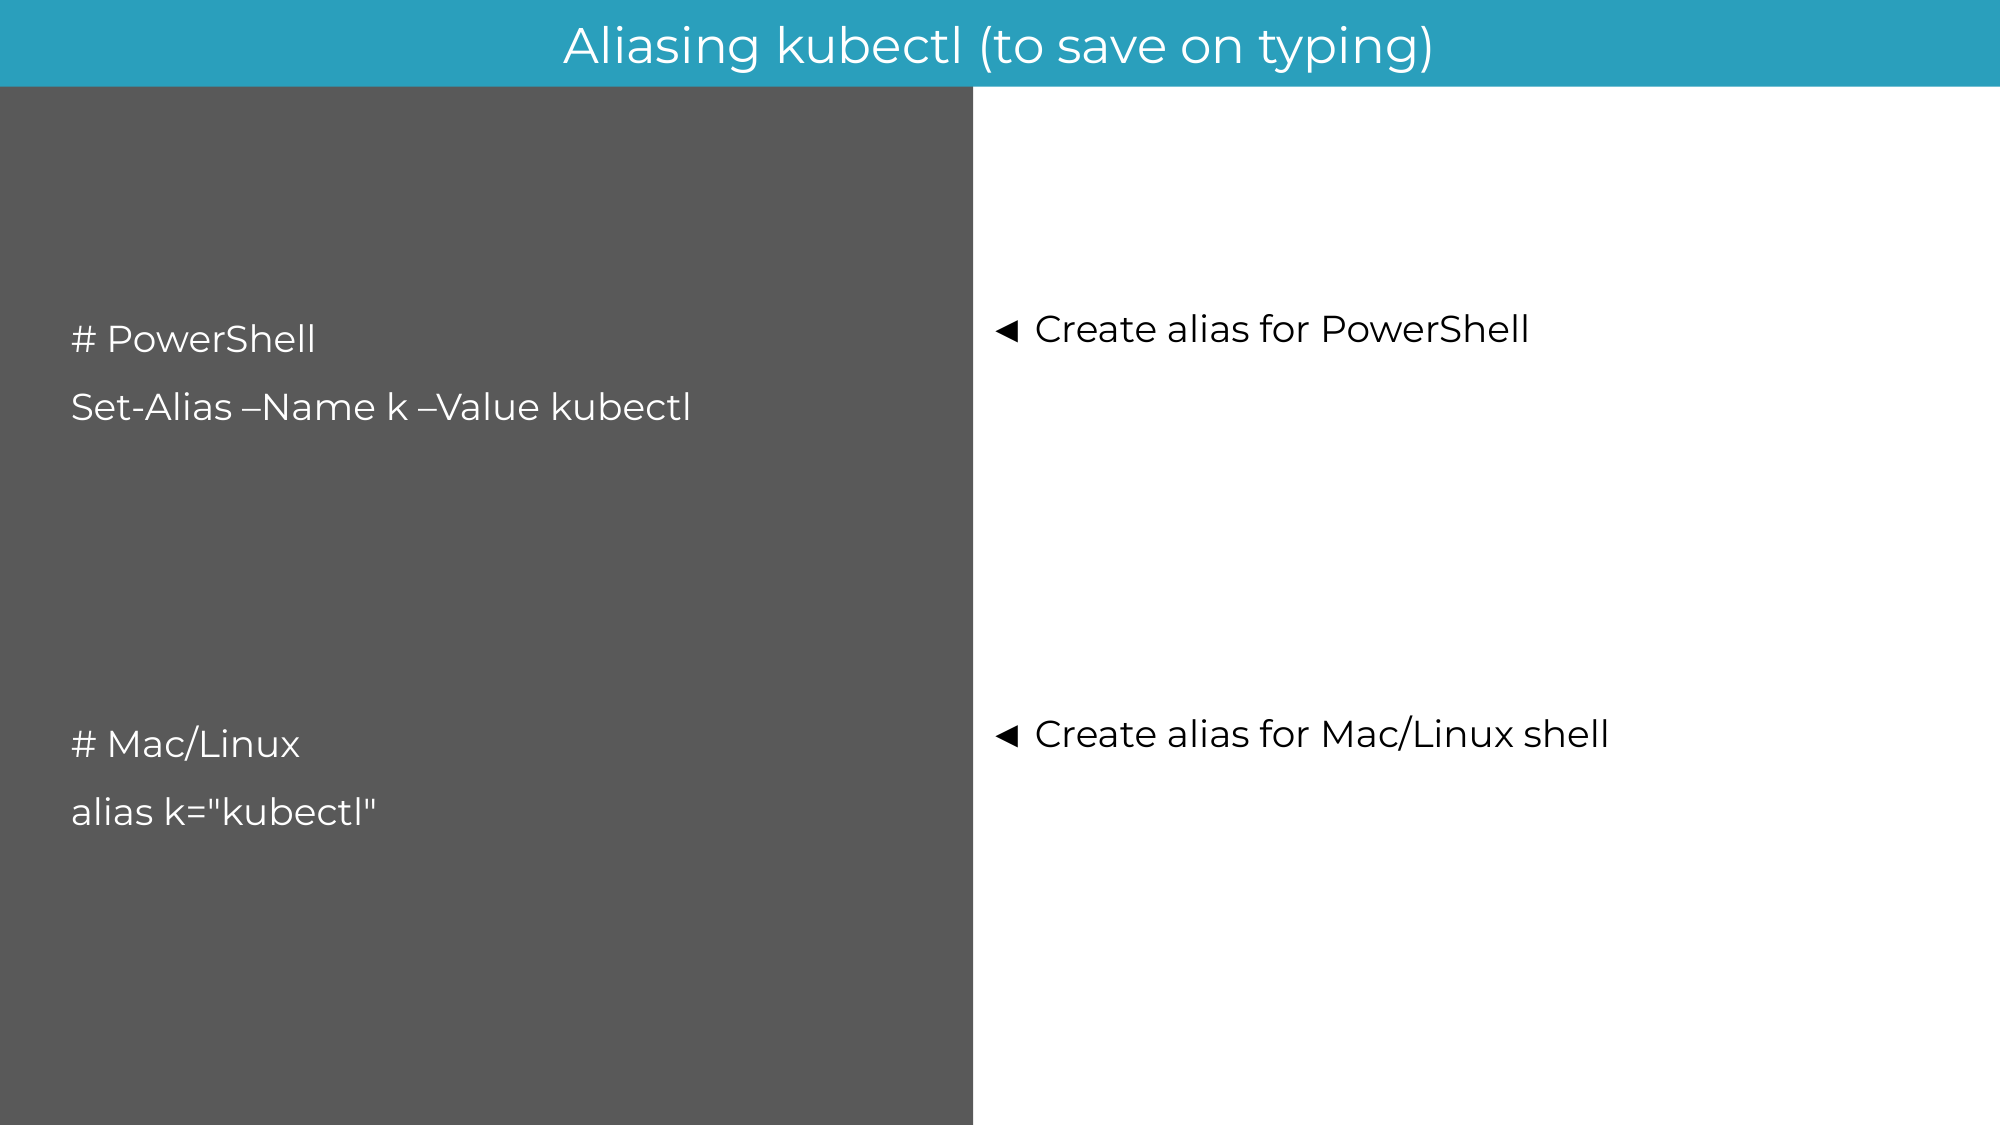

# PowerShell
Set-Alias –Name k –Value kubectl

# Mac/Linux
alias k="kubectl"
Aliasing kubectl (to save on typing)
◄ Create alias for PowerShell

◄ Create alias for Mac/Linux shell